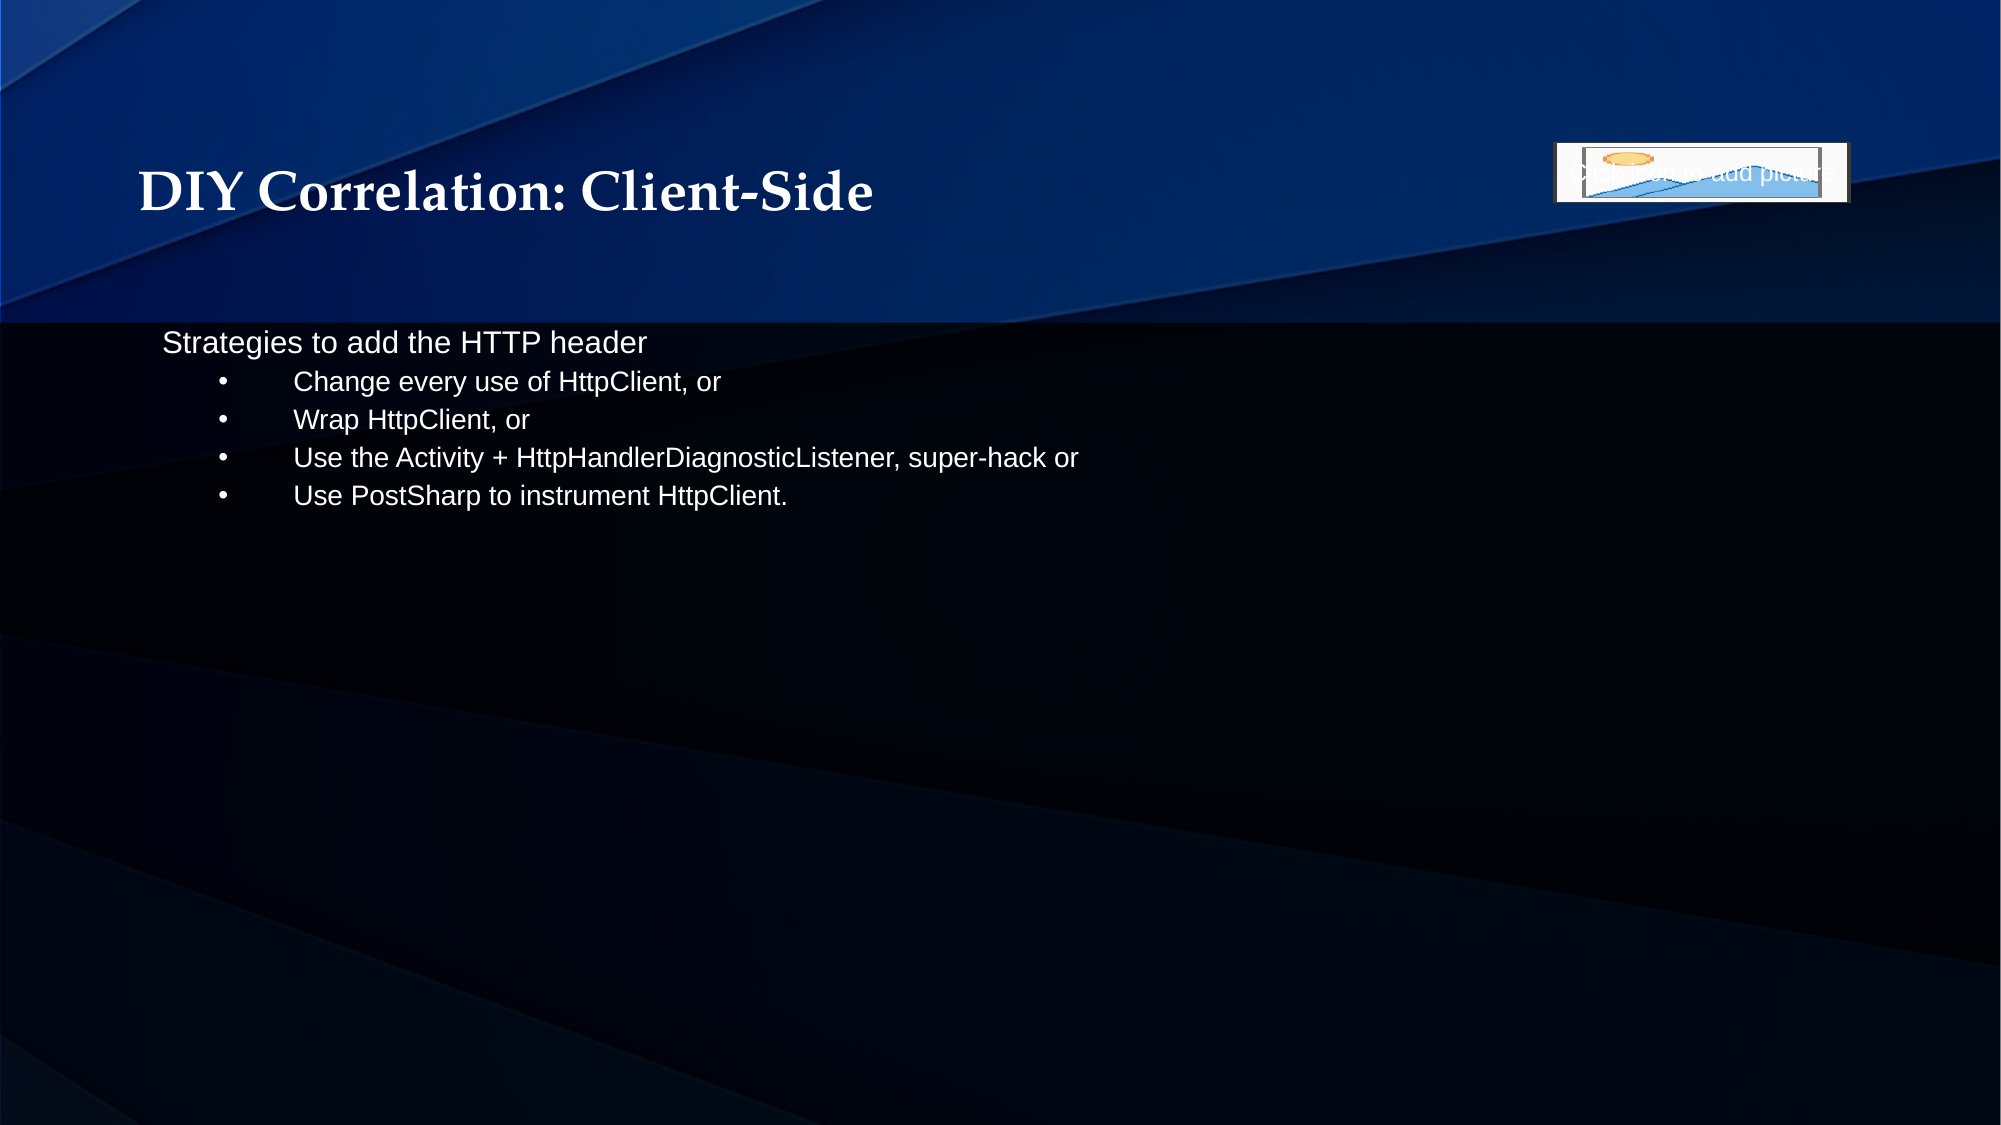

# DIY Correlation: Client-Side

Strategies to add the HTTP header
Change every use of HttpClient, or
Wrap HttpClient, or
Use the Activity + HttpHandlerDiagnosticListener, super-hack or
Use PostSharp to instrument HttpClient.